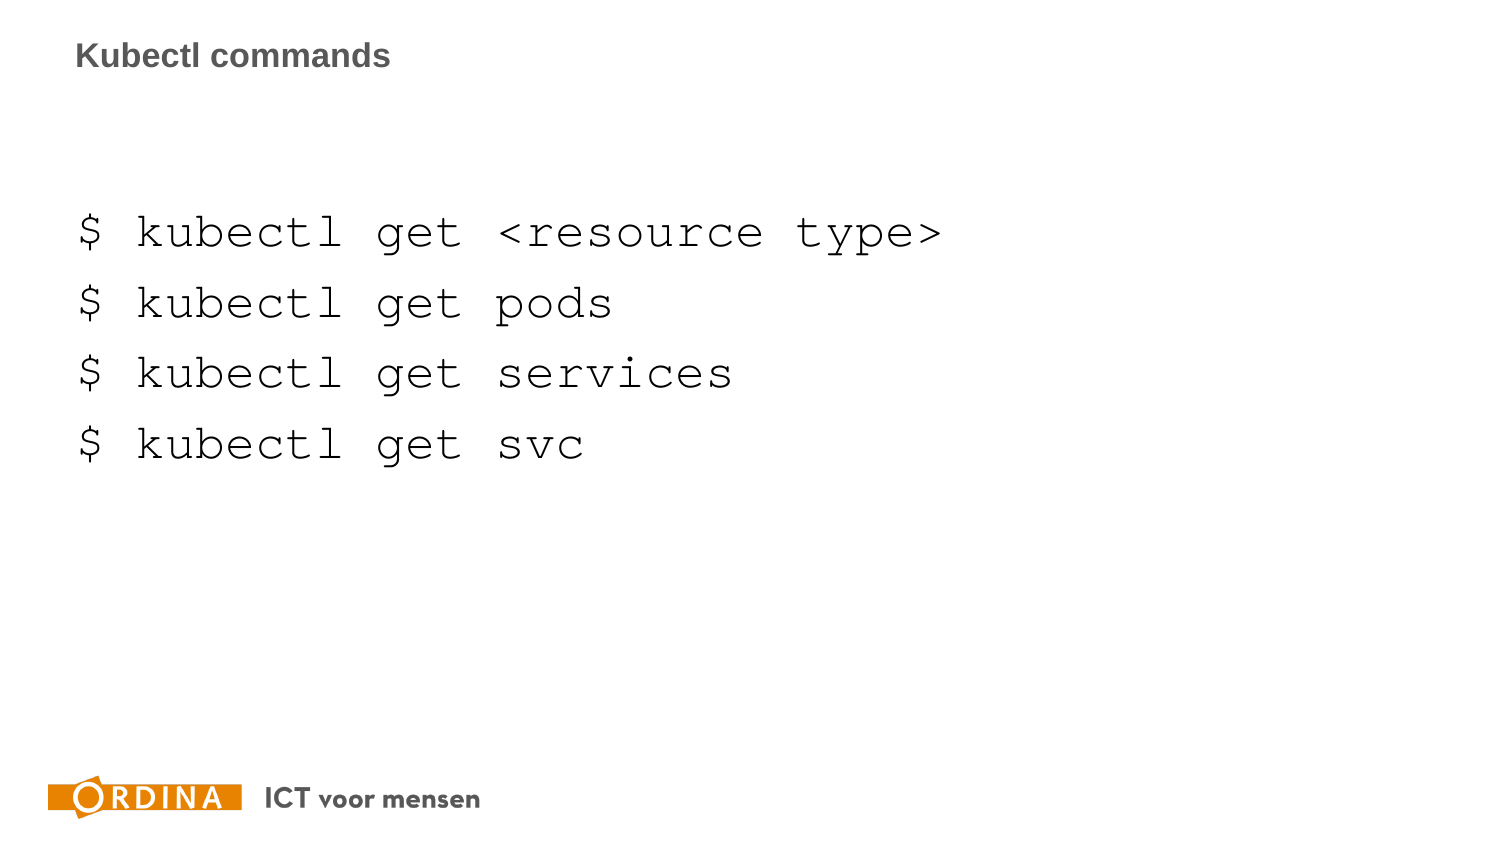

# Kubectl commands
$ kubectl get <resource type>
$ kubectl get pods
$ kubectl get services
$ kubectl get svc
27